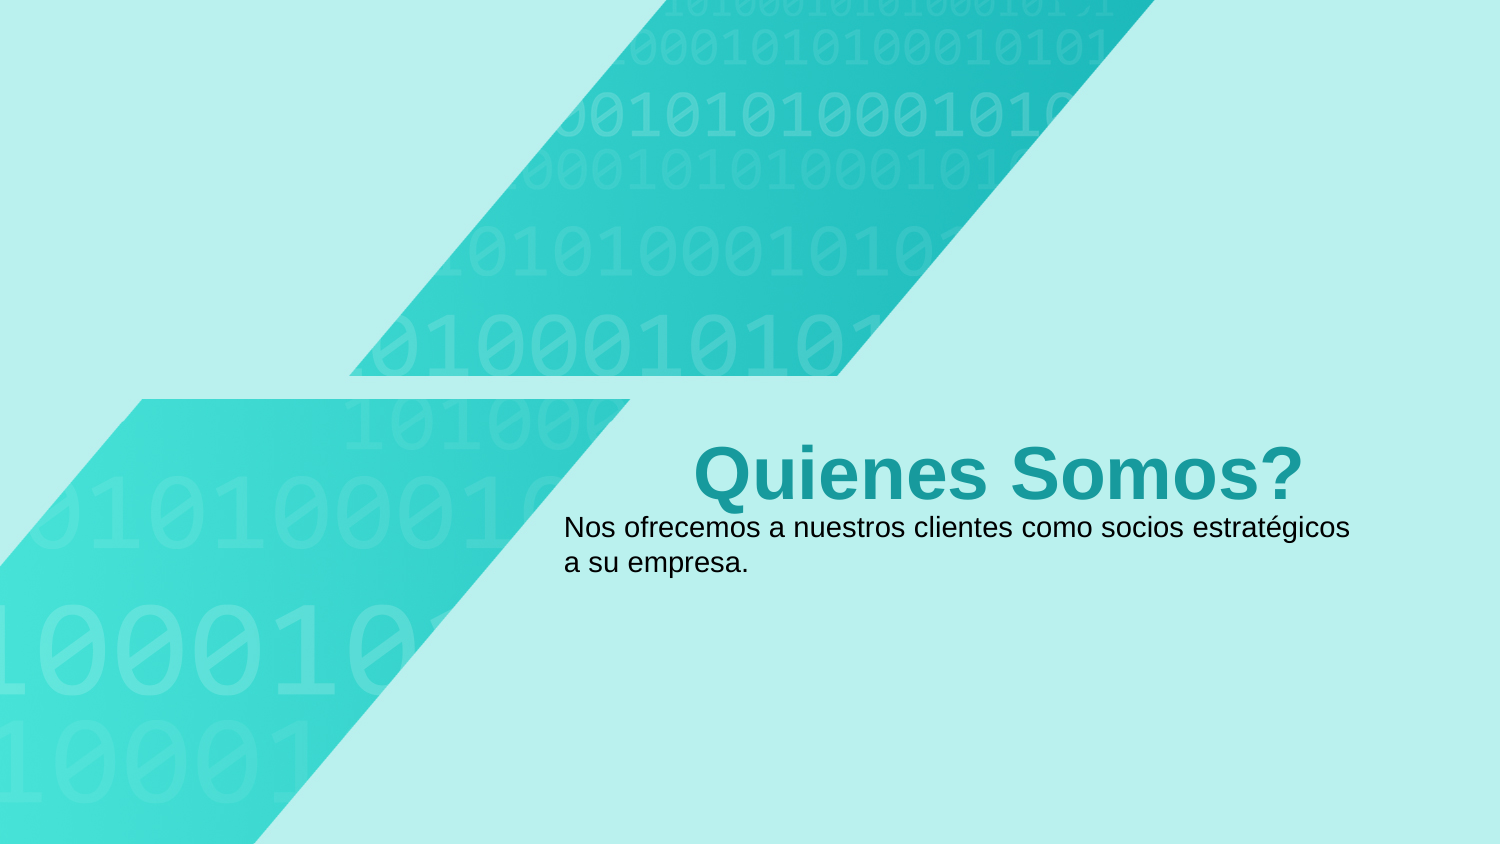

Quienes Somos?
Nos ofrecemos a nuestros clientes como socios estratégicos a su empresa.